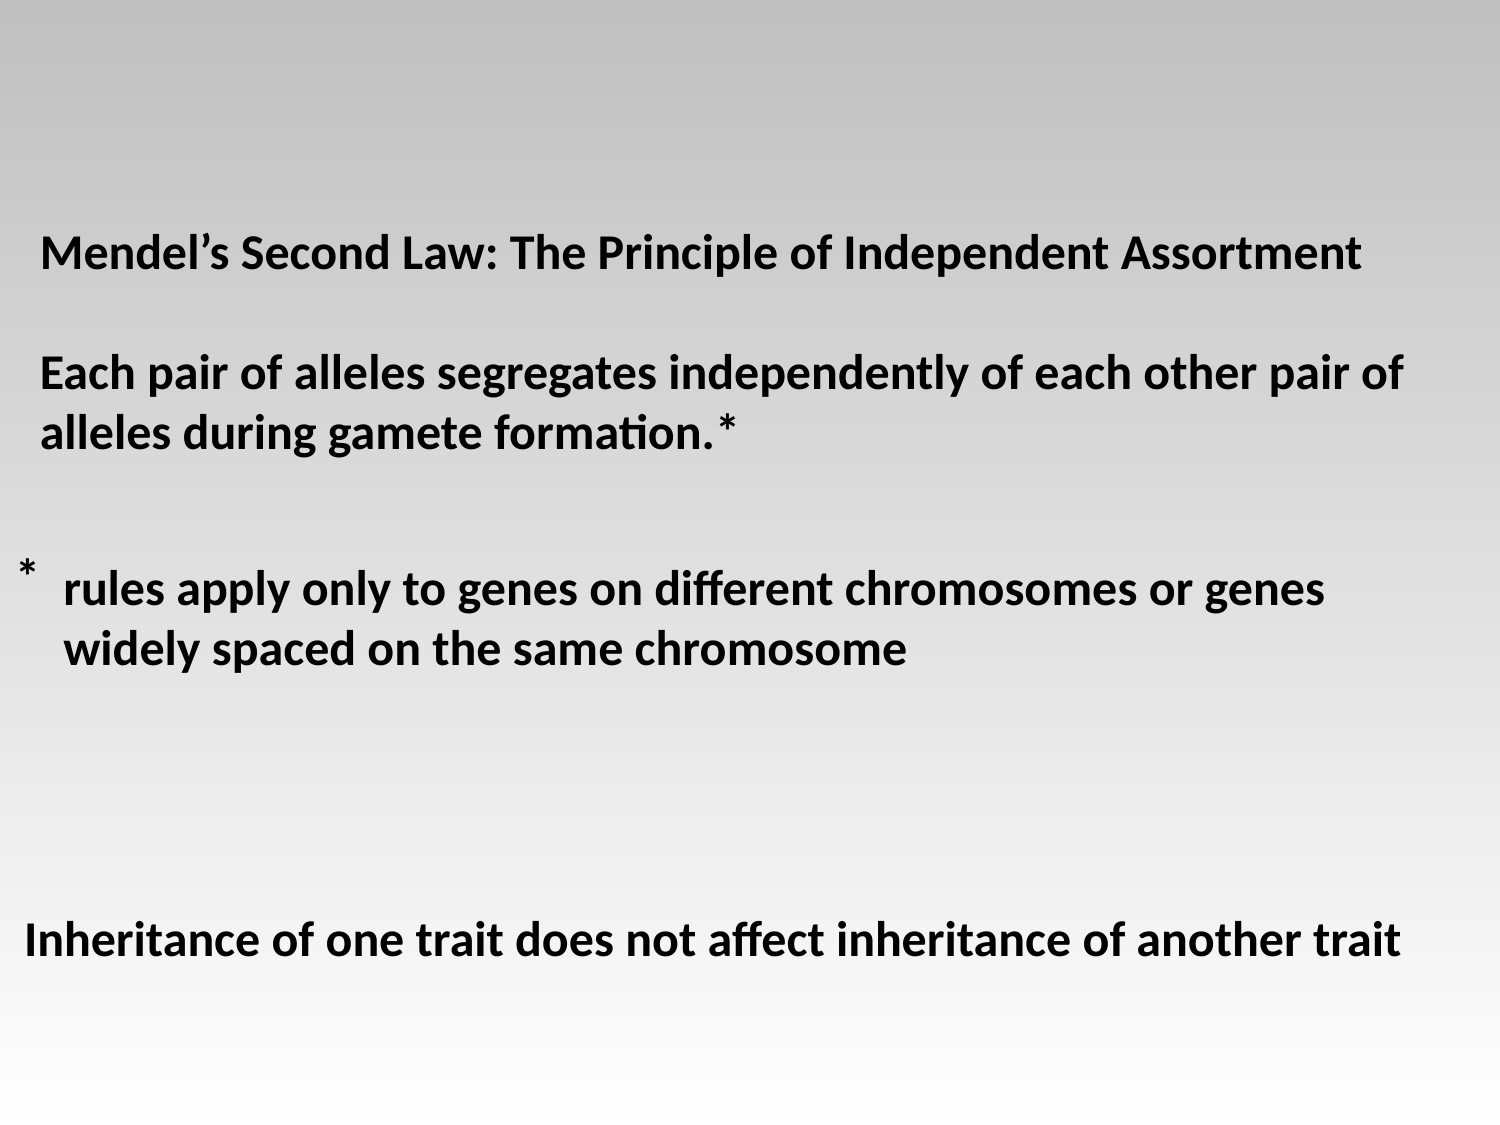

Mendel’s Second Law: The Principle of Independent Assortment

Each pair of alleles segregates independently of each other pair of alleles during gamete formation.*
*
rules apply only to genes on different chromosomes or genes widely spaced on the same chromosome
Inheritance of one trait does not affect inheritance of another trait